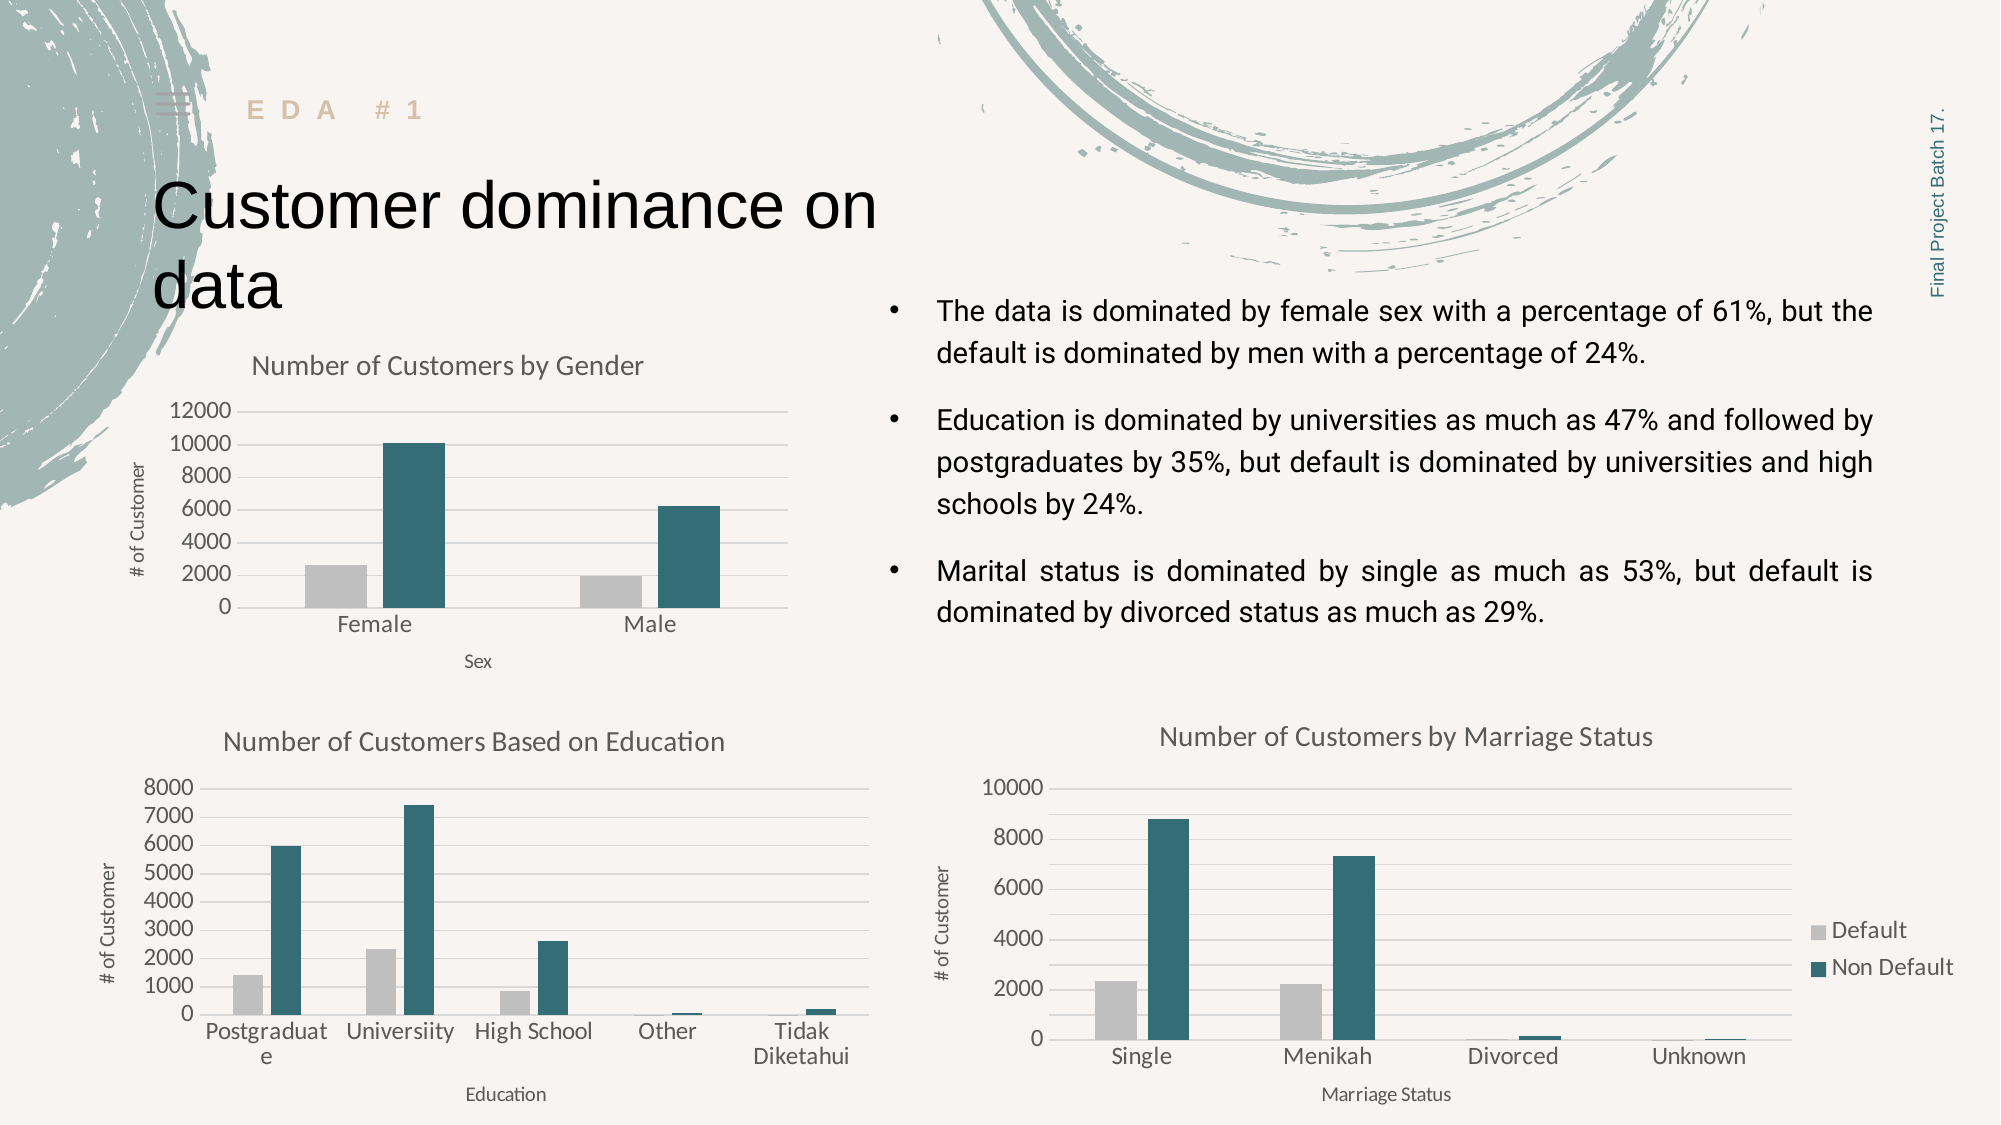

Final Project Batch 17.
EDA #1

Customer dominance on data
The data is dominated by female sex with a percentage of 61%, but the default is dominated by men with a percentage of 24%.
Education is dominated by universities as much as 47% and followed by postgraduates by 35%, but default is dominated by universities and high schools by 24%.
Marital status is dominated by single as much as 53%, but default is dominated by divorced status as much as 29%.

### Chart: Number of Customers by Gender

| Category | Default | Tidak Default |
|---|---|---|
| Female | 2662.0 | 10097.0 |
| Male | 1983.0 | 6258.0 |

### Chart: Number of Customers Based on Education

| Category | Default | Non Default |
|---|---|---|
| Postgraduate | 1433.0 | 5982.0 |
| Universiity | 2345.0 | 7444.0 |
| High School | 849.0 | 2618.0 |
| Other | 4.0 | 81.0 |
| Tidak Diketahui | 14.0 | 230.0 |

### Chart: Number of Customers by Marriage Status

| Category | Default | Non Default |
|---|---|---|
| Single | 2362.0 | 8822.0 |
| Menikah | 2218.0 | 7343.0 |
| Divorced | 63.0 | 156.0 |
| Unknown | 2.0 | 34.0 |